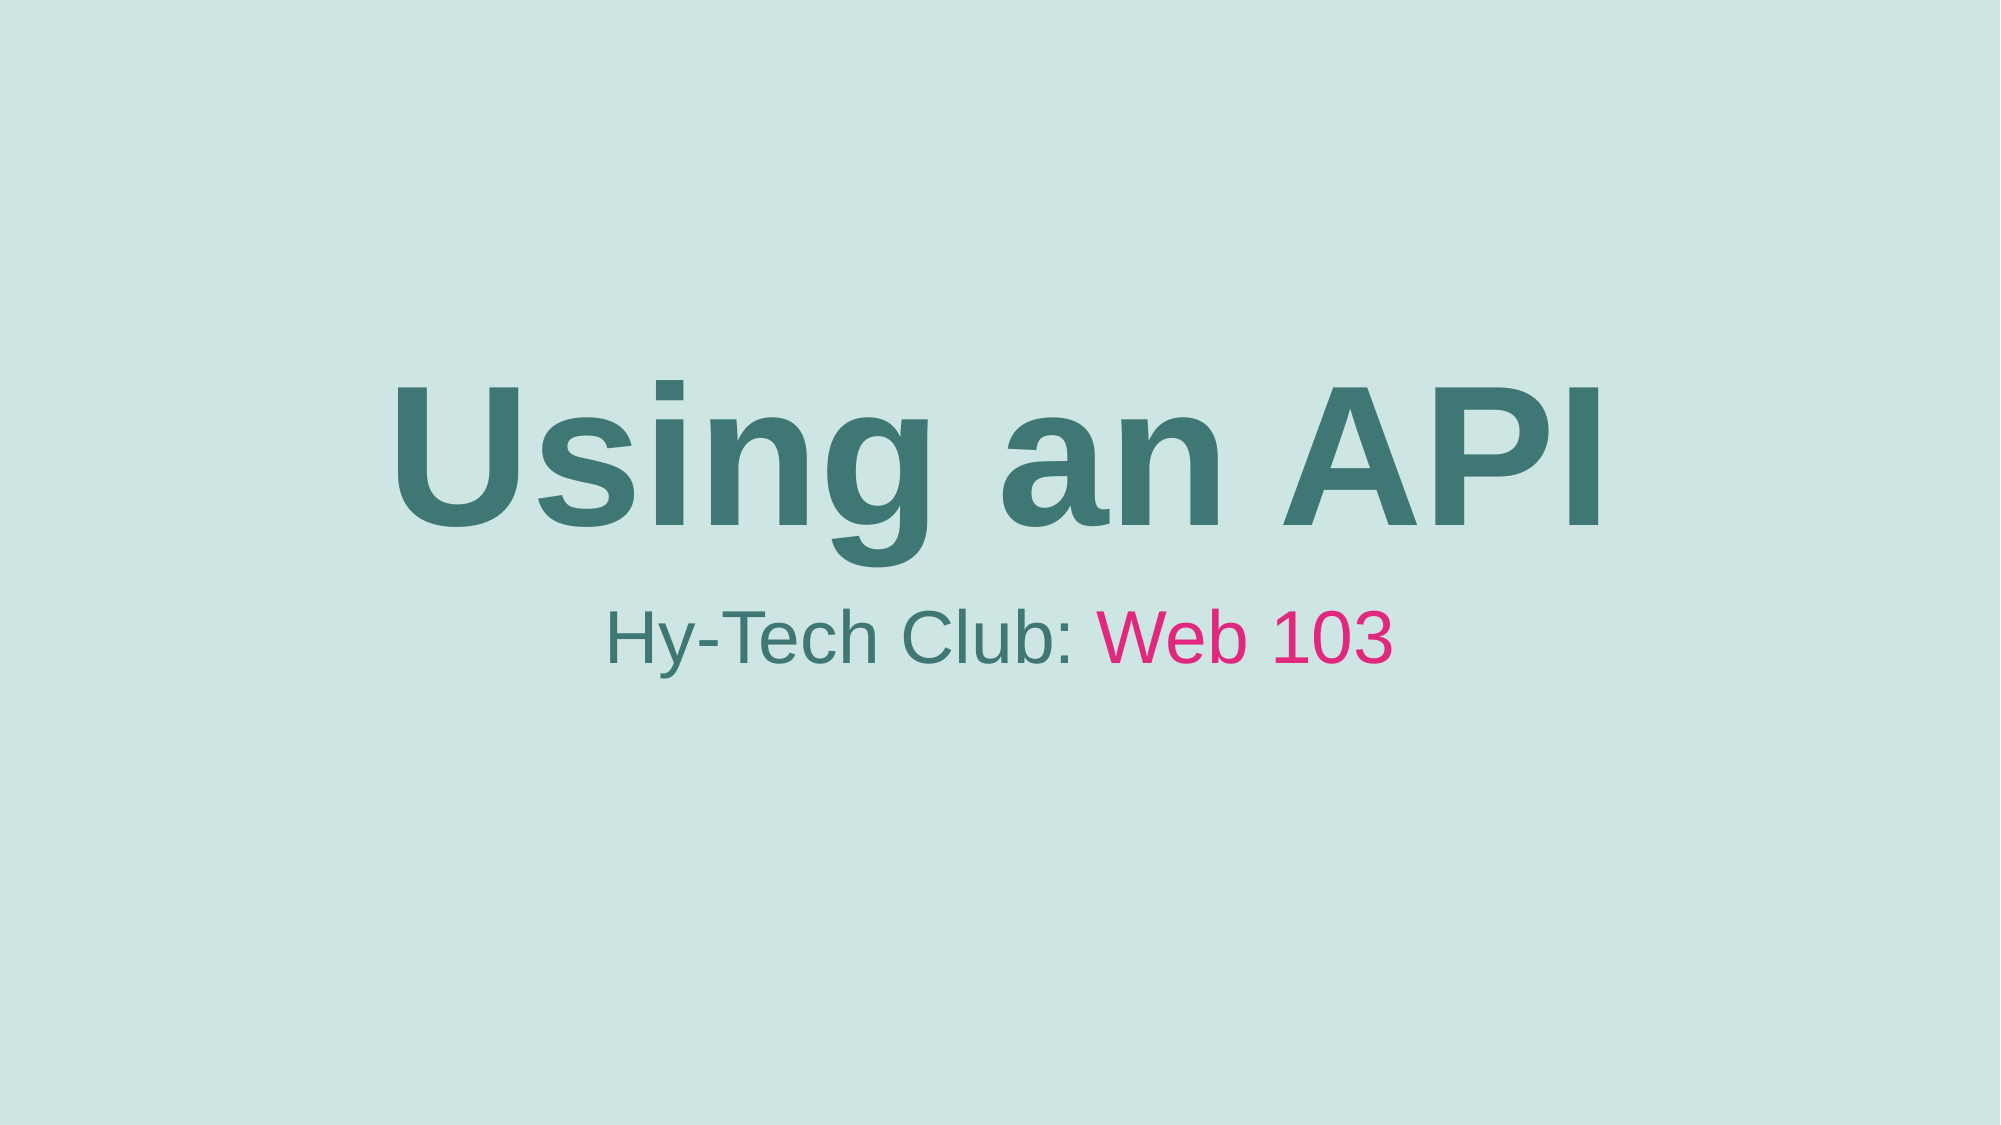

# Using an API
Hy-Tech Club: Web 103